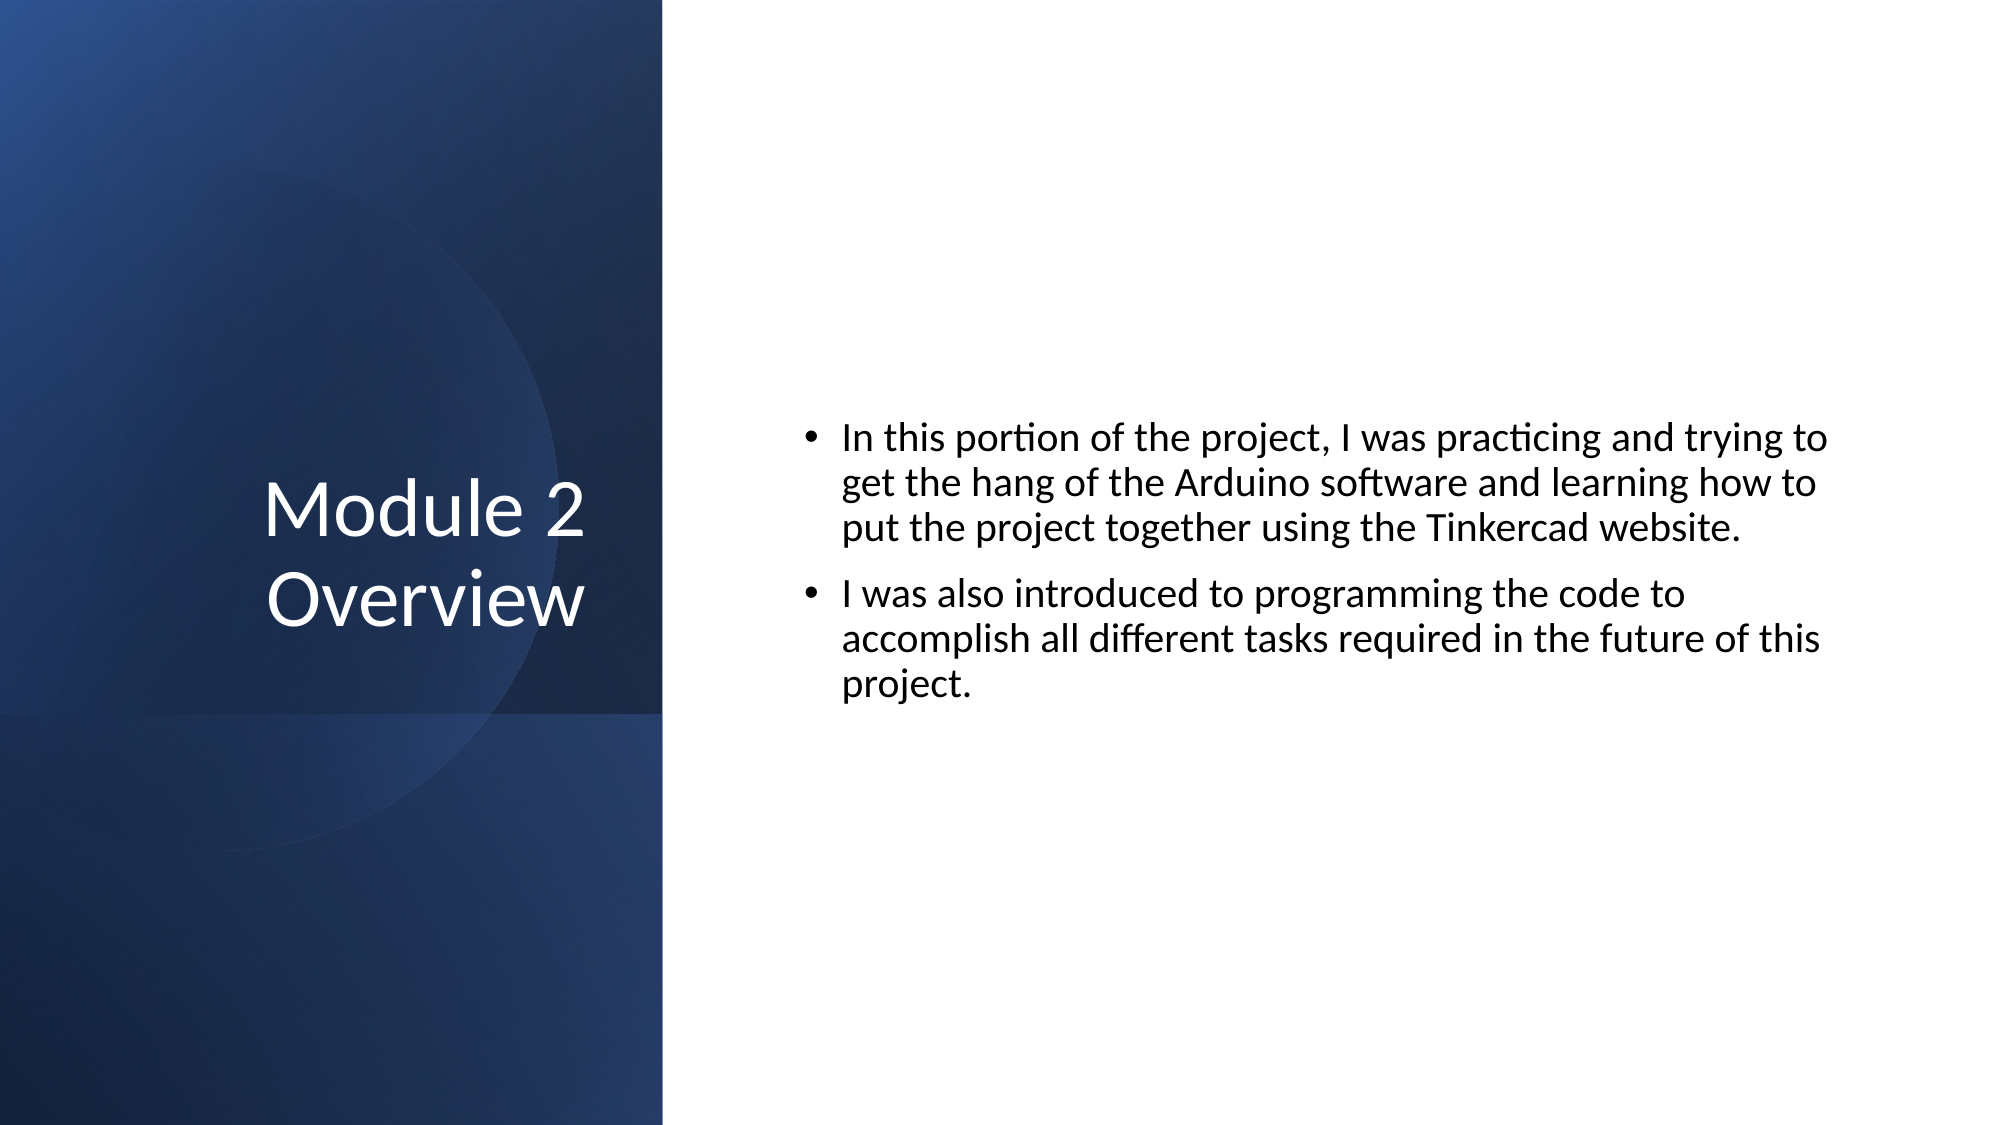

# Module 2 Overview
In this portion of the project, I was practicing and trying to get the hang of the Arduino software and learning how to put the project together using the Tinkercad website.
I was also introduced to programming the code to accomplish all different tasks required in the future of this project.